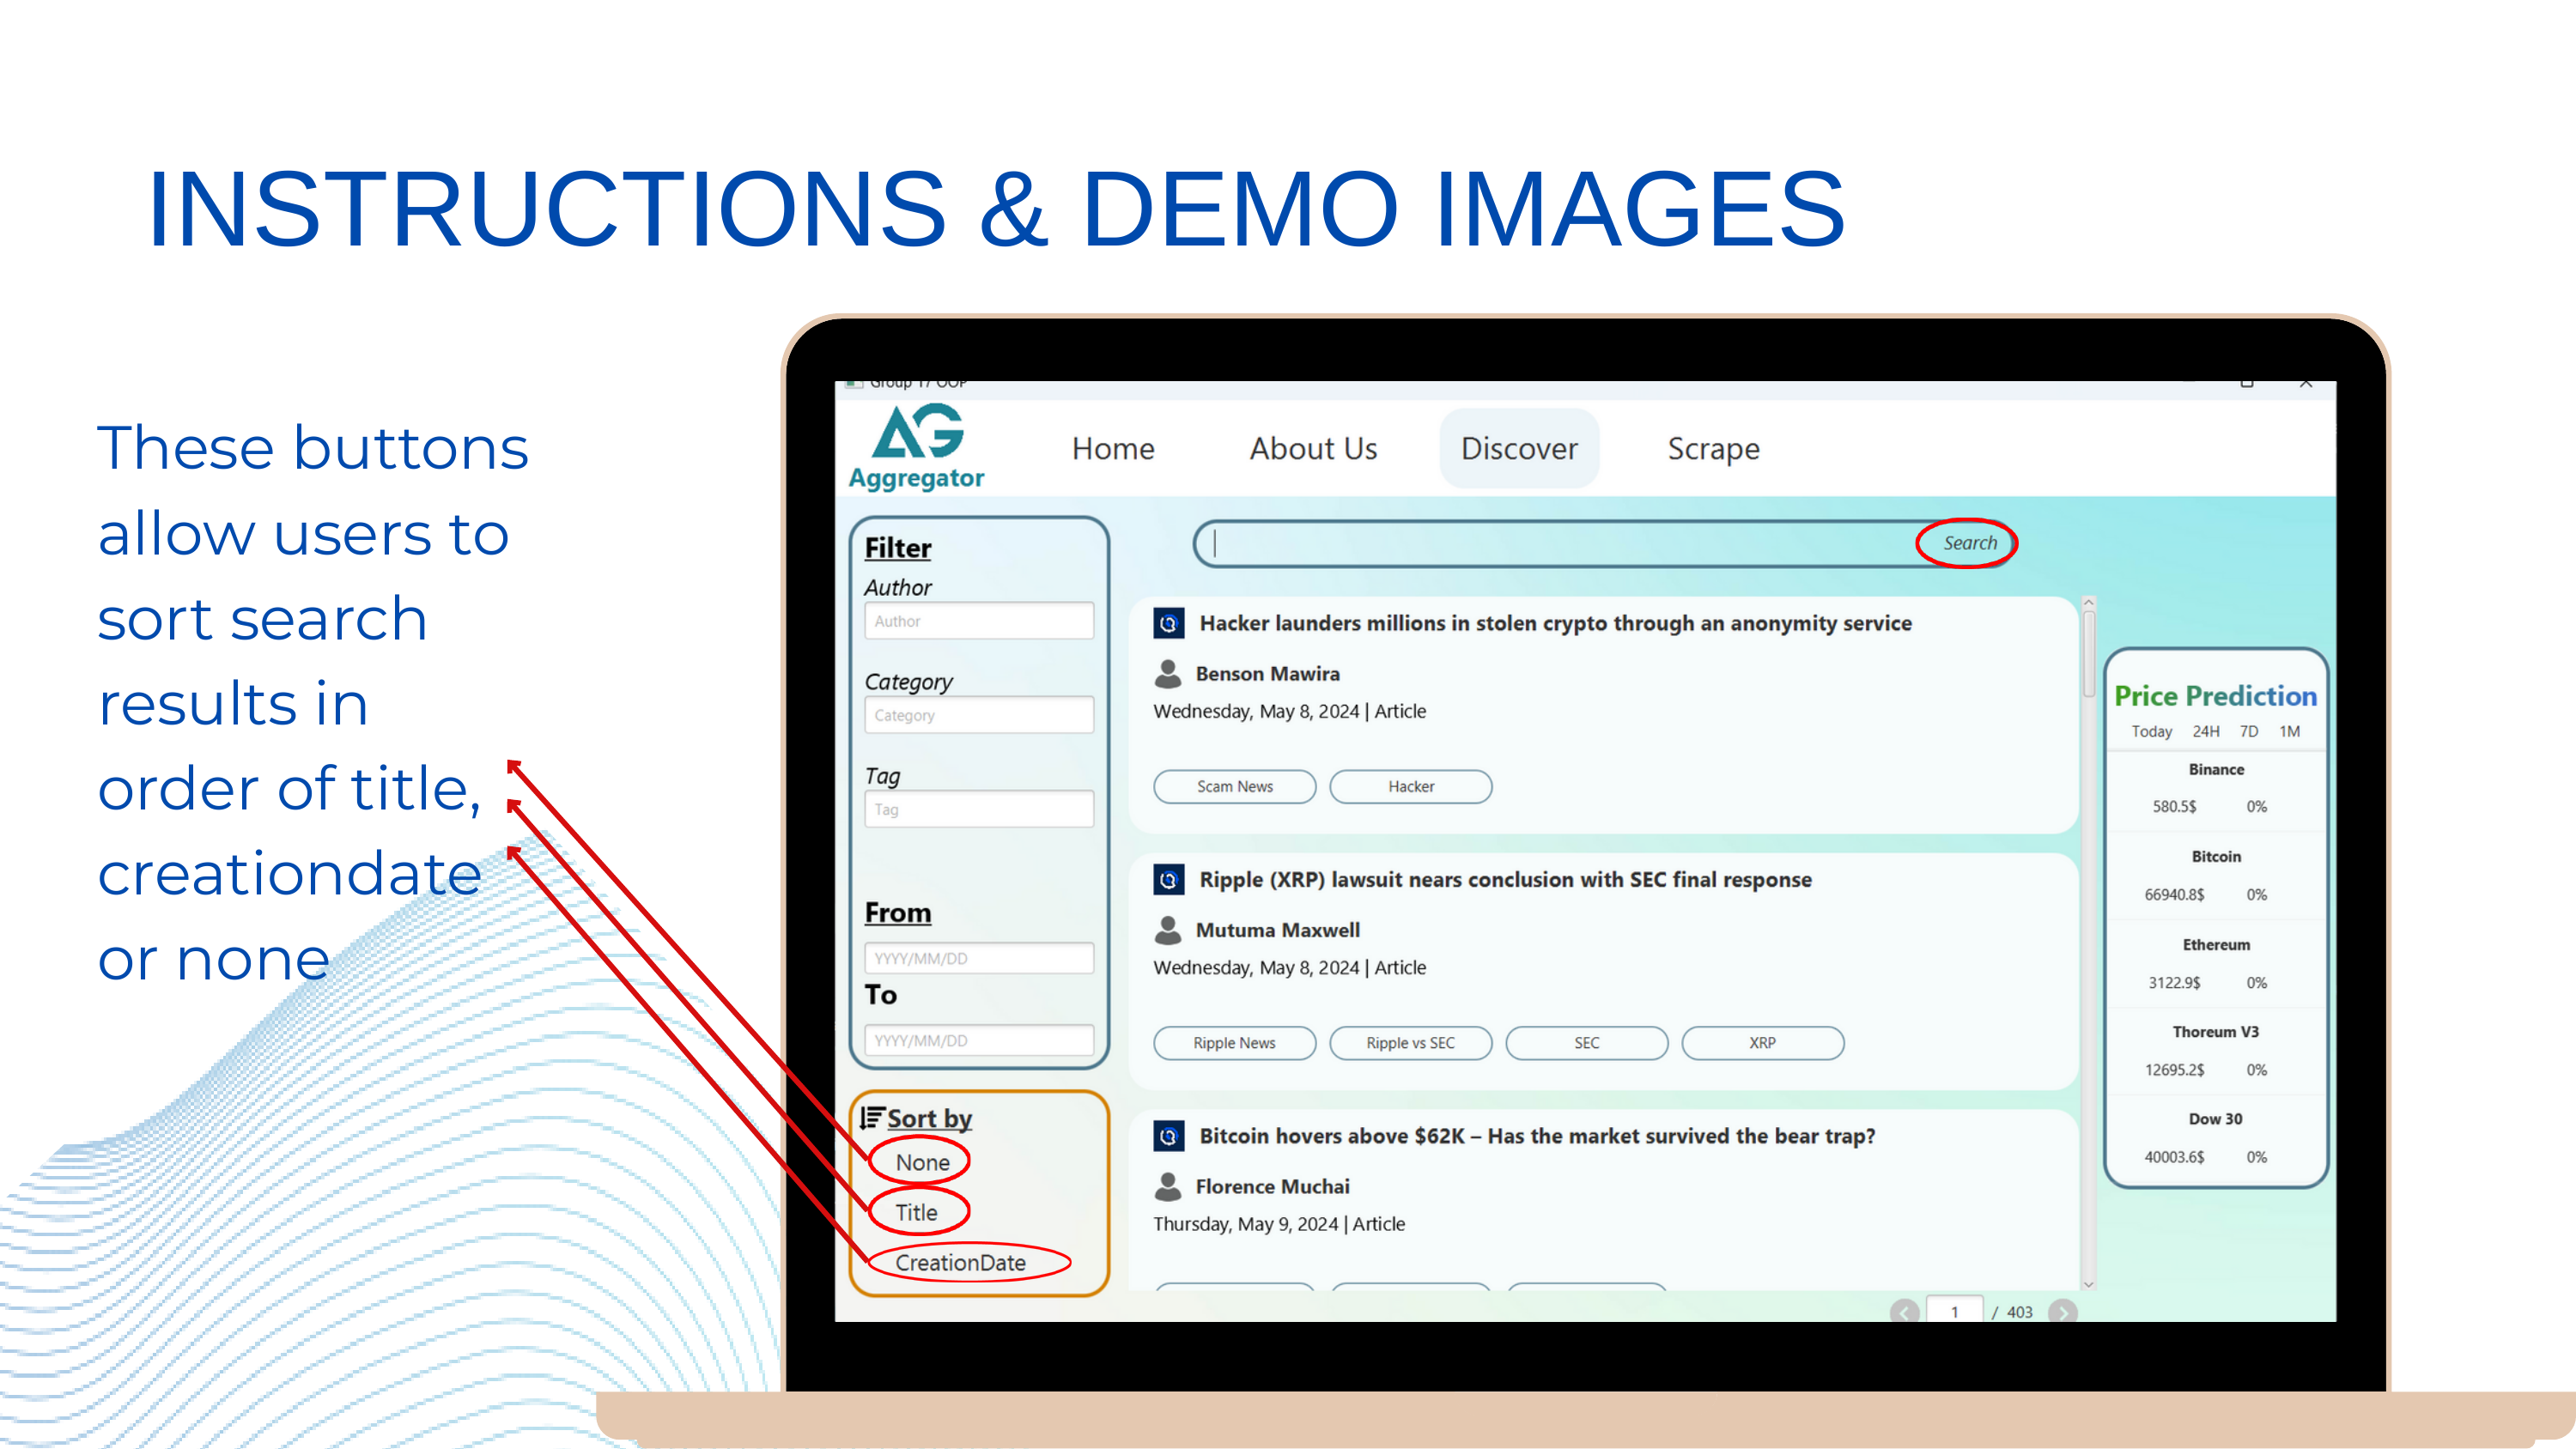

INSTRUCTIONS & DEMO IMAGES

These buttons allow users to sort search results in order of title, creationdate or none